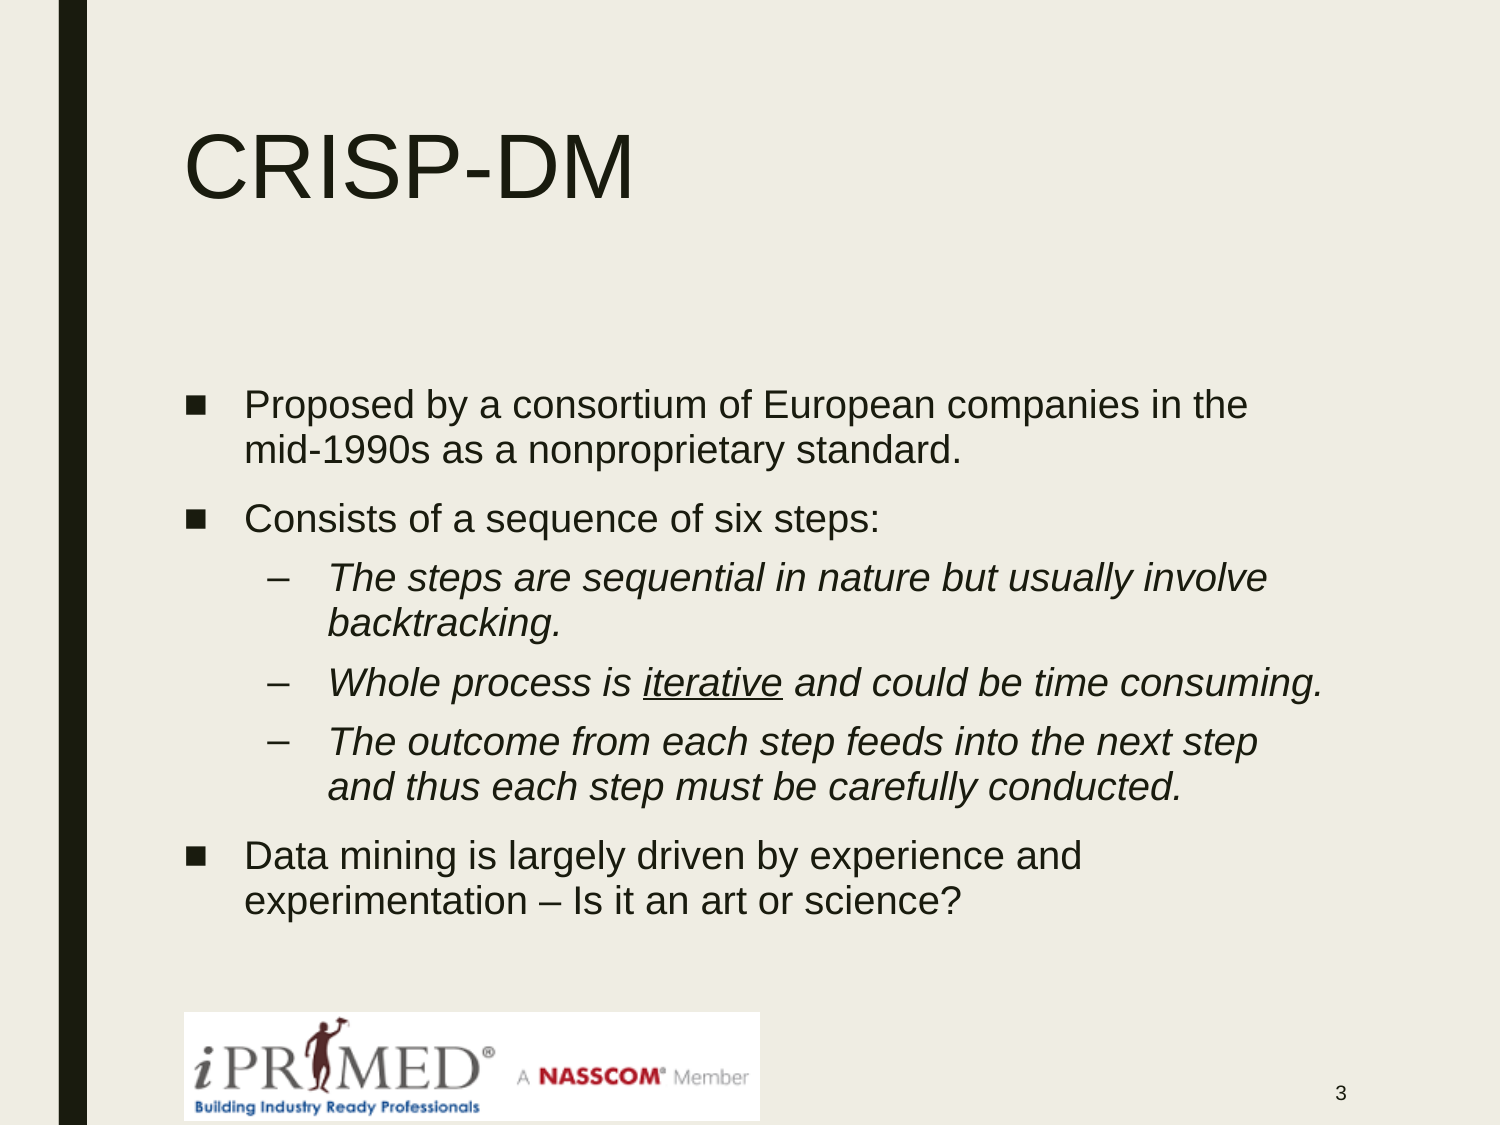

# CRISP-DM
Proposed by a consortium of European companies in the mid-1990s as a nonproprietary standard.
Consists of a sequence of six steps:
The steps are sequential in nature but usually involve backtracking.
Whole process is iterative and could be time consuming.
The outcome from each step feeds into the next step and thus each step must be carefully conducted.
Data mining is largely driven by experience and experimentation – Is it an art or science?
3